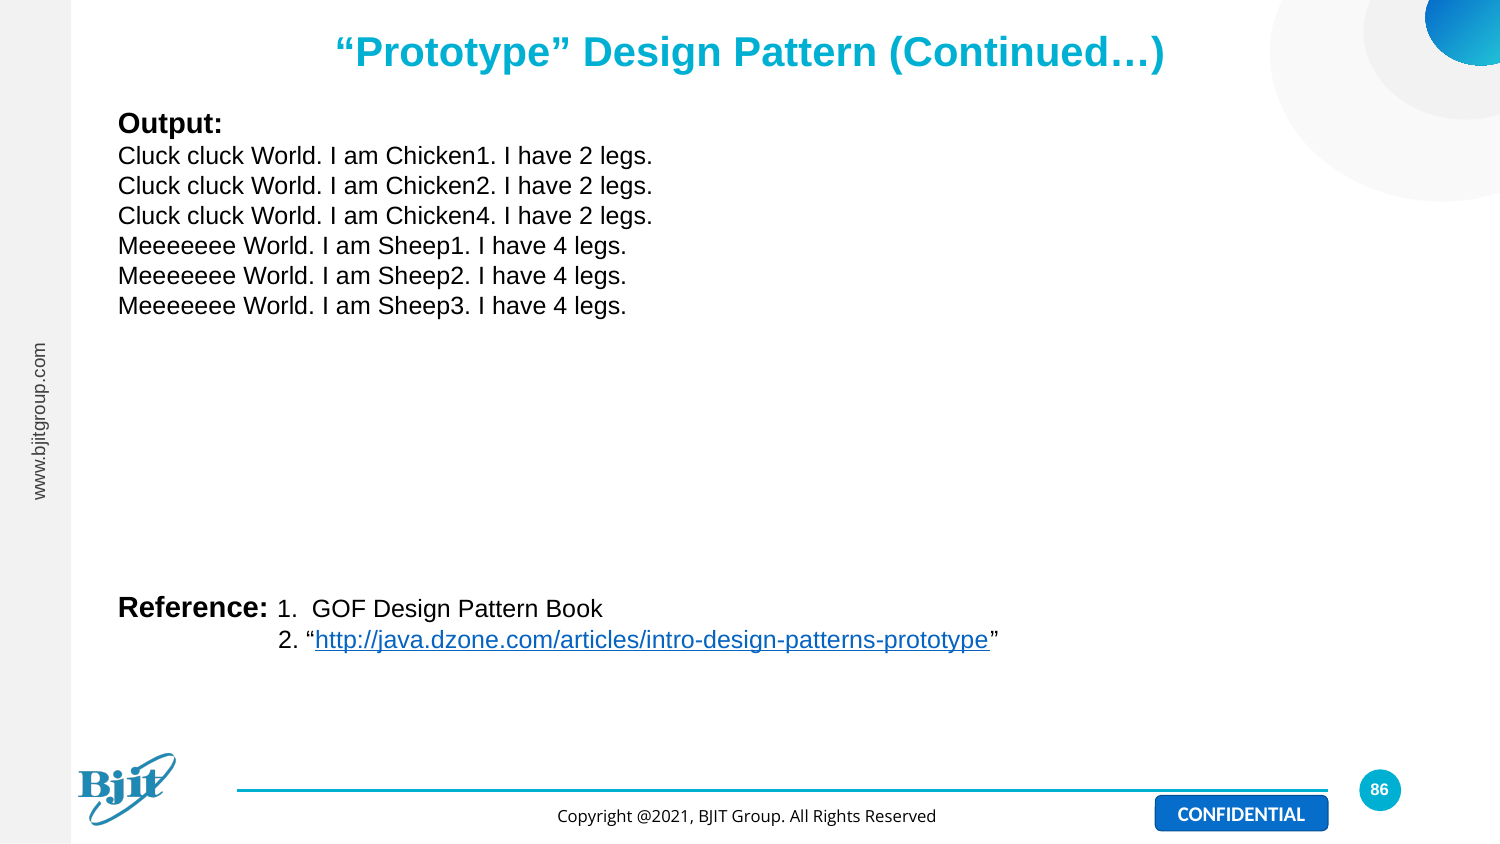

# “Prototype” Design Pattern (Continued…)
Output:
Cluck cluck World. I am Chicken1. I have 2 legs.
Cluck cluck World. I am Chicken2. I have 2 legs.
Cluck cluck World. I am Chicken4. I have 2 legs.
Meeeeeee World. I am Sheep1. I have 4 legs.
Meeeeeee World. I am Sheep2. I have 4 legs.
Meeeeeee World. I am Sheep3. I have 4 legs.

Reference: 1.  GOF Design Pattern Book
                       2. “http://java.dzone.com/articles/intro-design-patterns-prototype”